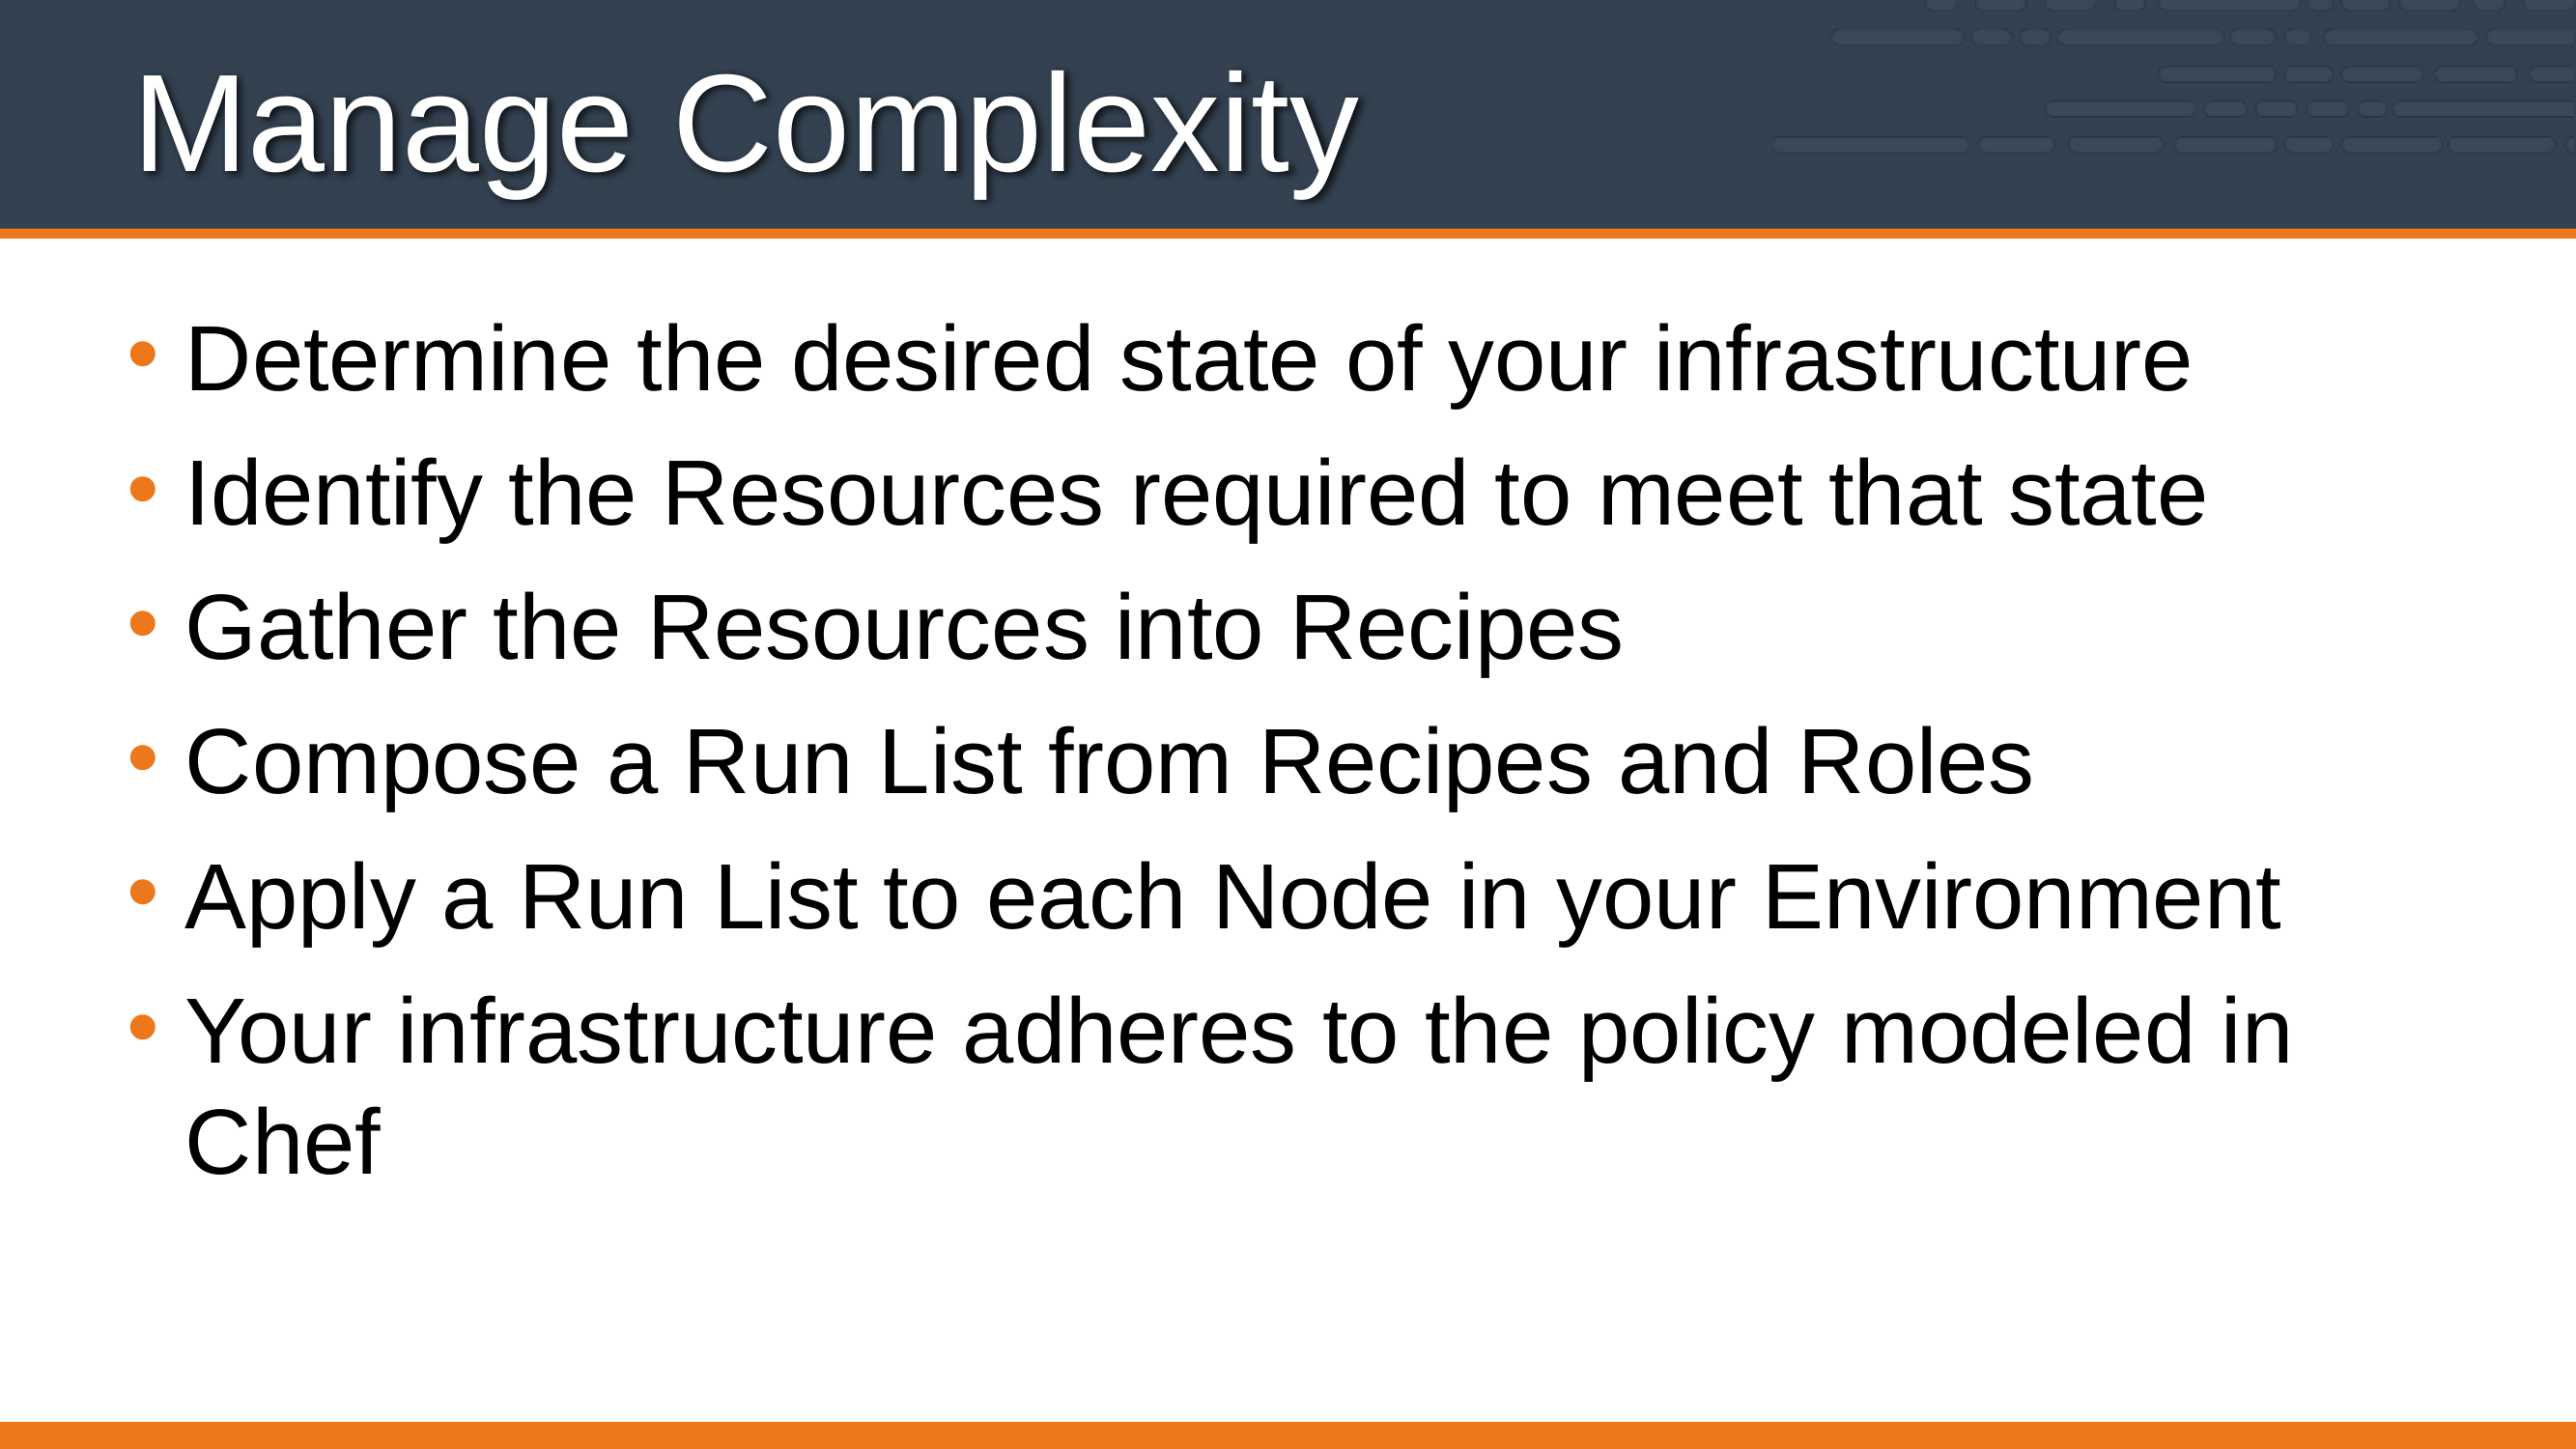

# Manage Complexity
Determine the desired state of your infrastructure
Identify the Resources required to meet that state
Gather the Resources into Recipes
Compose a Run List from Recipes and Roles
Apply a Run List to each Node in your Environment
Your infrastructure adheres to the policy modeled in Chef